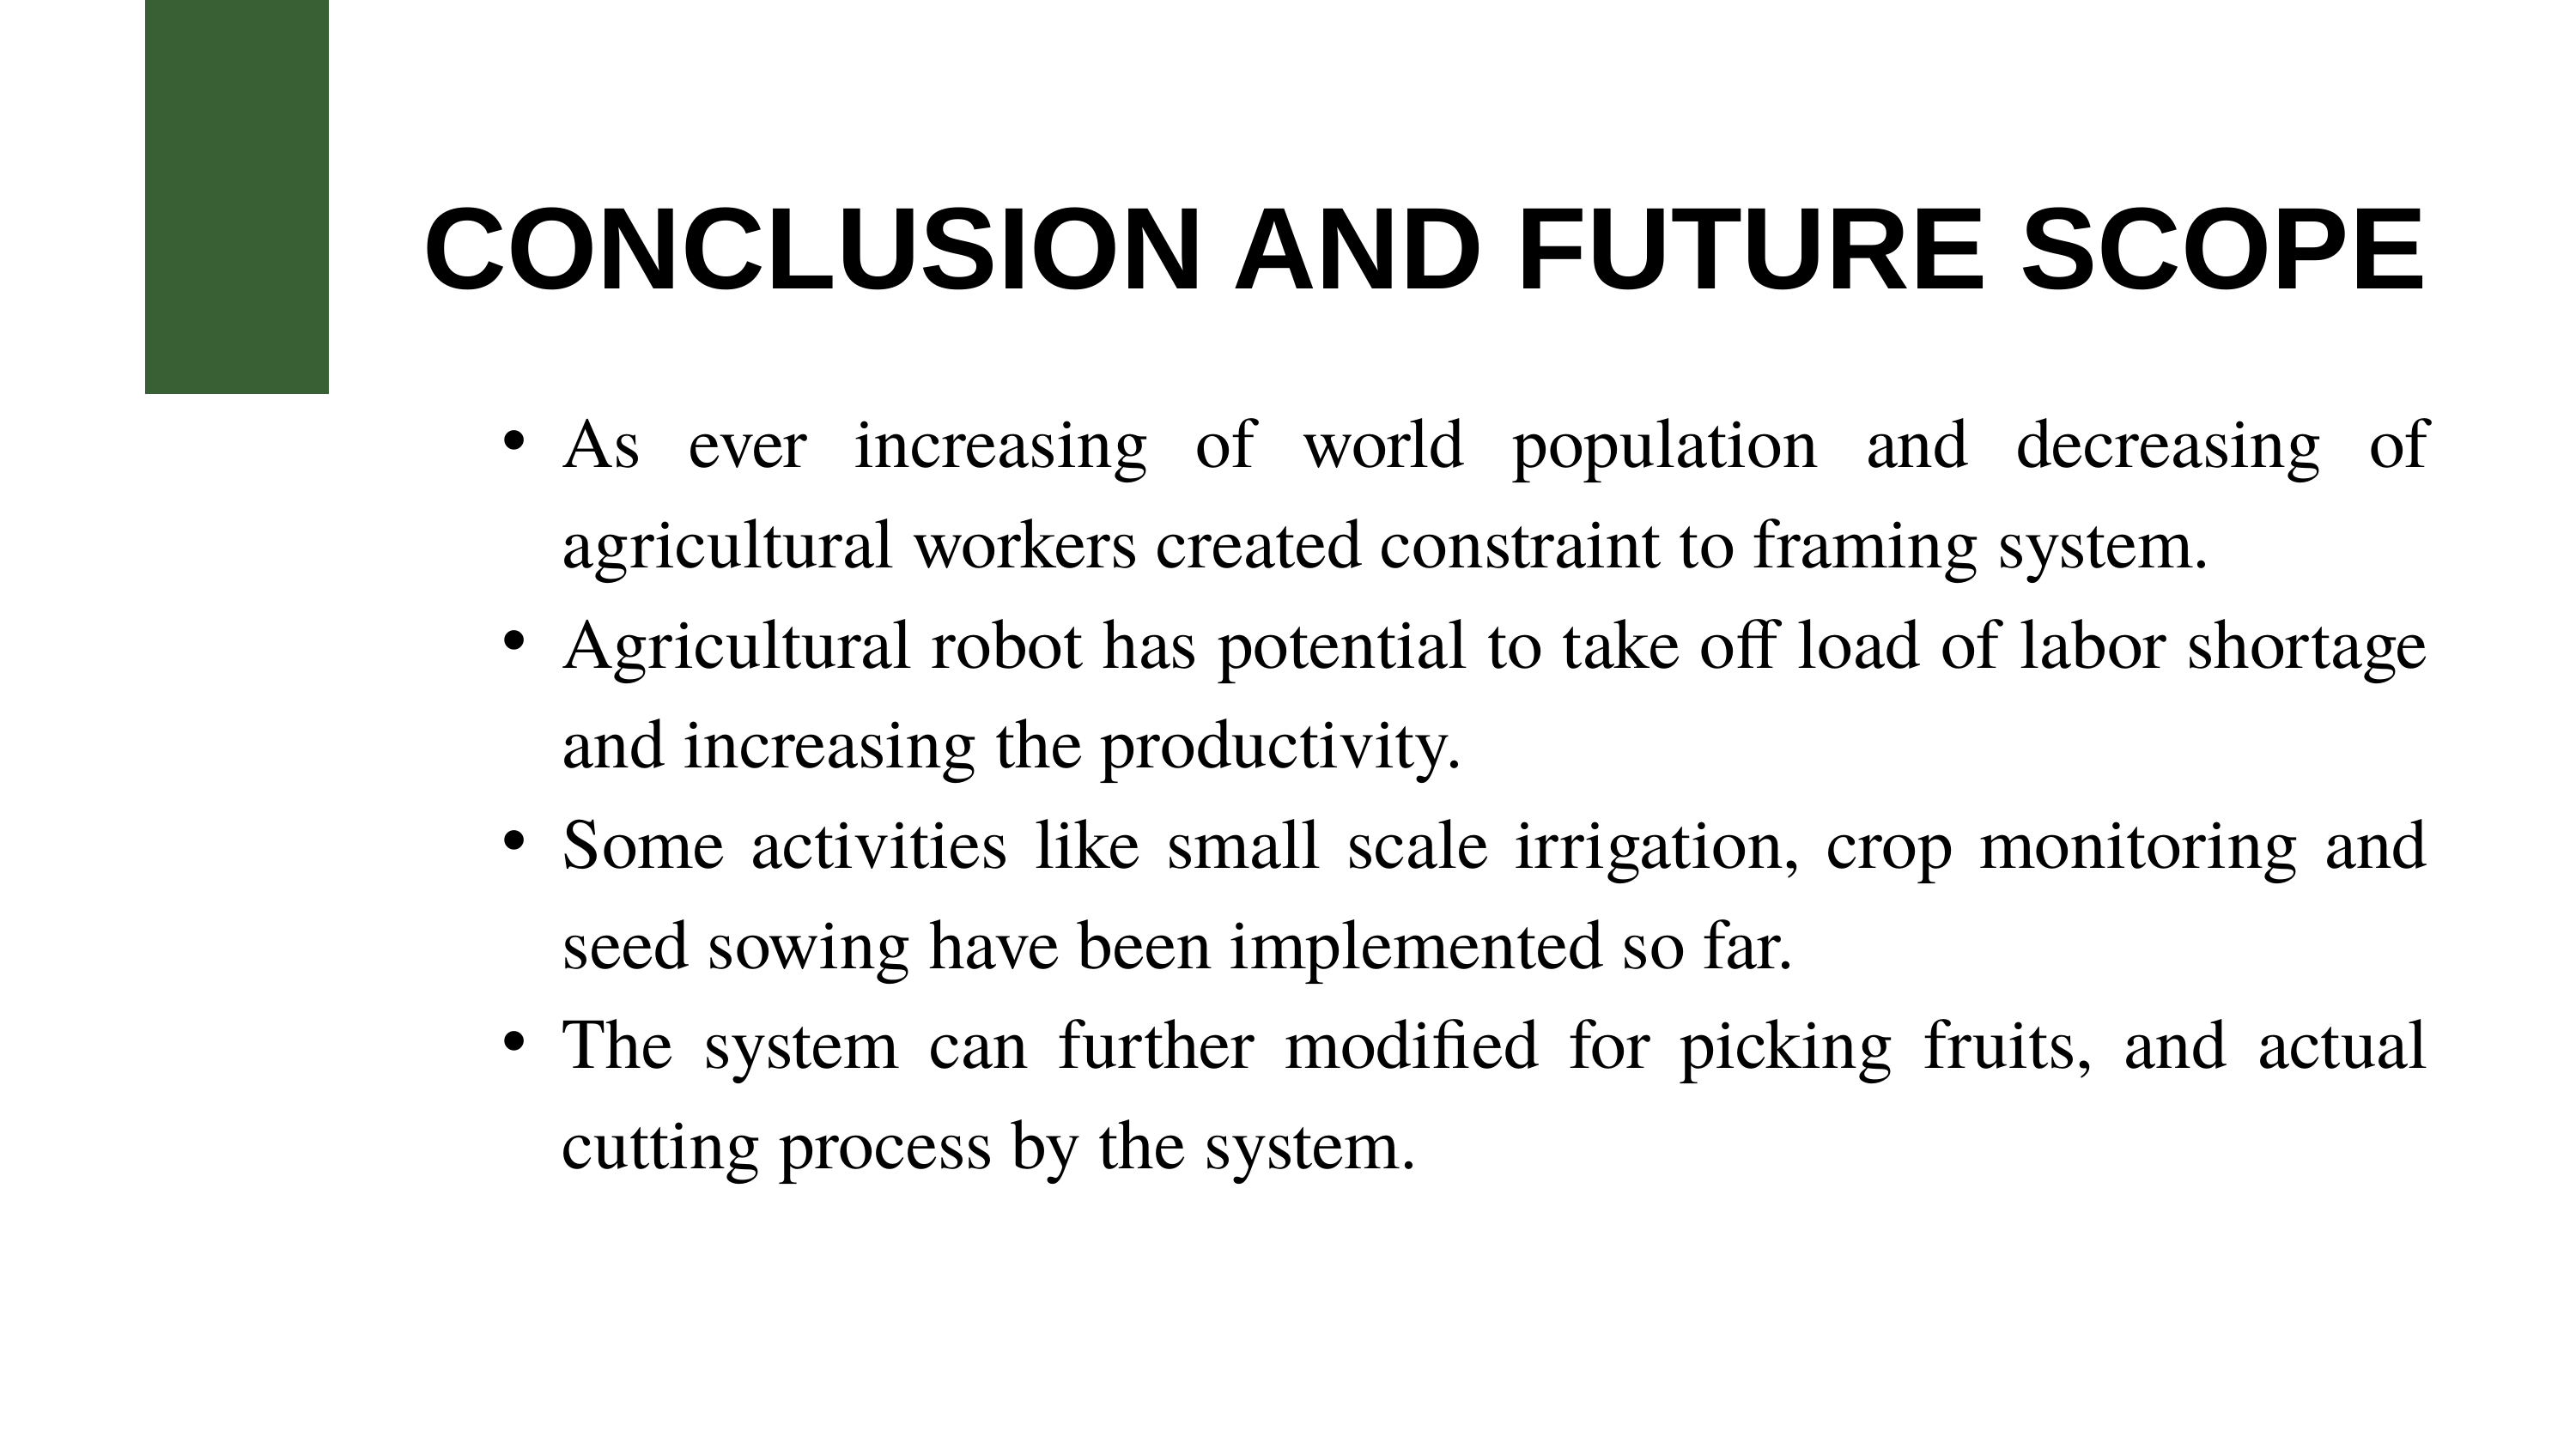

CONCLUSION AND FUTURE SCOPE
As ever increasing of world population and decreasing of agricultural workers created constraint to framing system.
Agricultural robot has potential to take off load of labor shortage and increasing the productivity.
Some activities like small scale irrigation, crop monitoring and seed sowing have been implemented so far.
The system can further modified for picking fruits, and actual cutting process by the system.